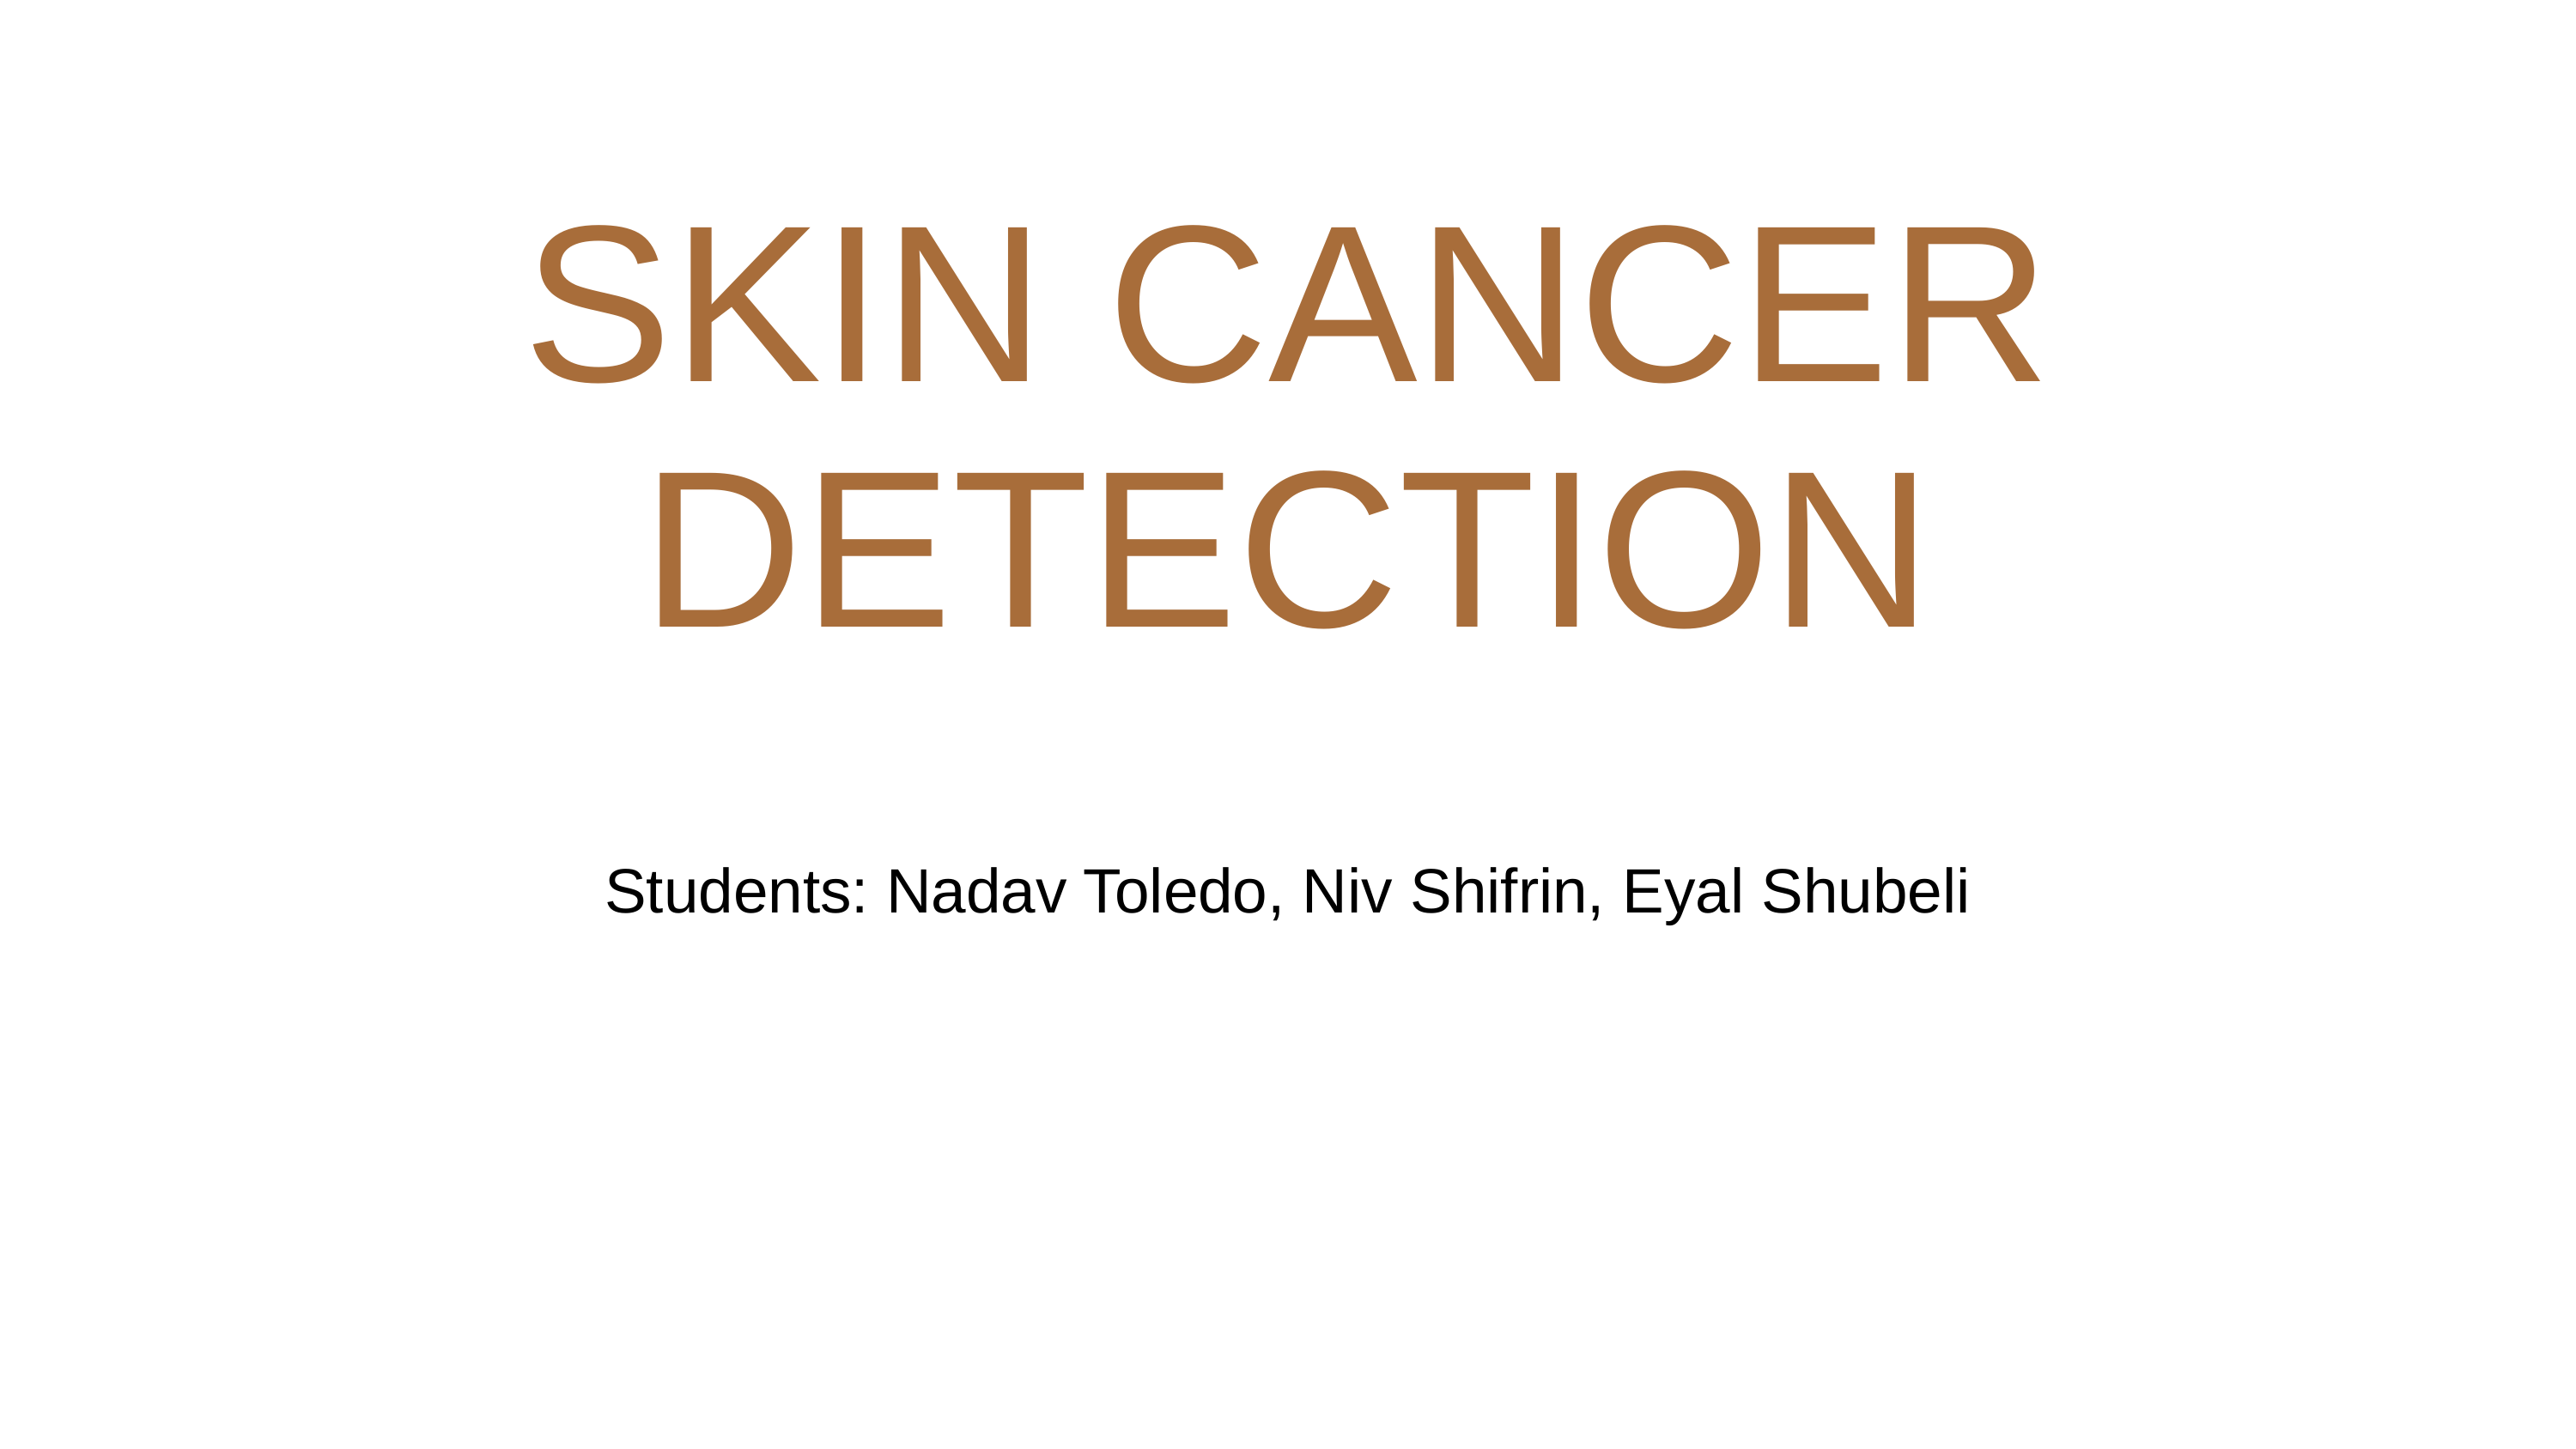

SKIN CANCER DETECTION

Students: Nadav Toledo, Niv Shifrin, Eyal Shubeli